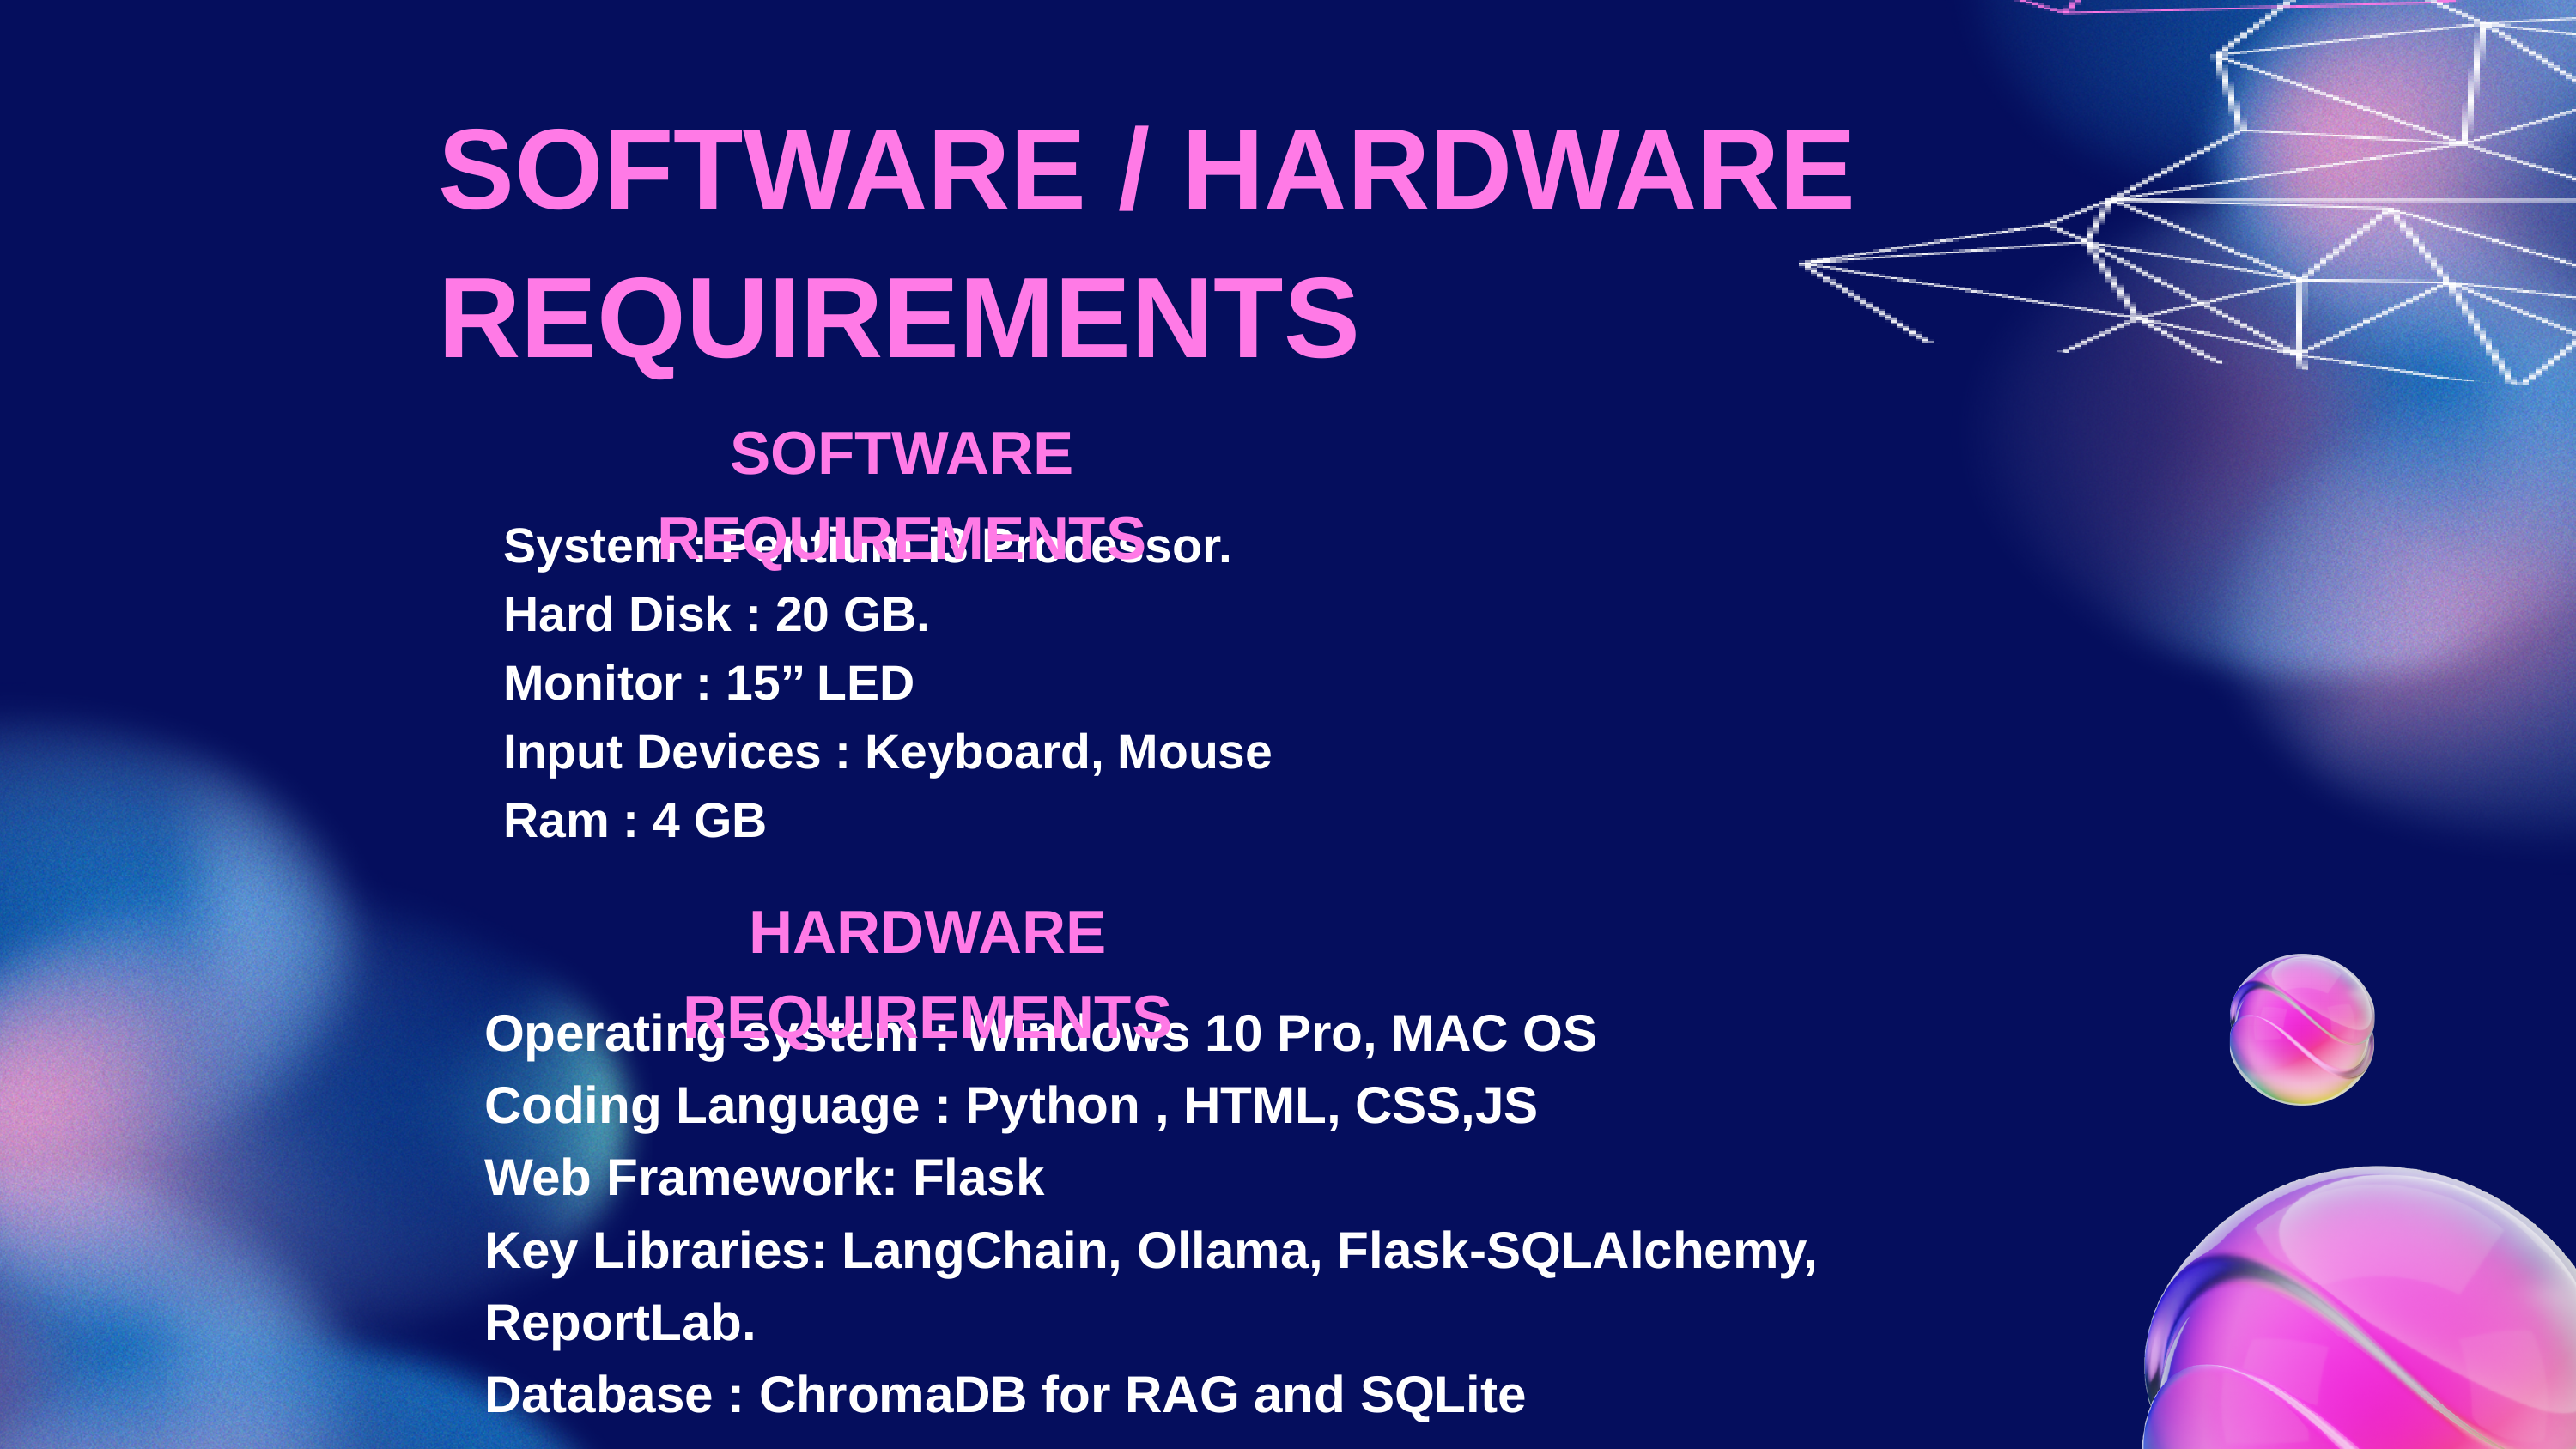

SOFTWARE / HARDWARE REQUIREMENTS
SOFTWARE REQUIREMENTS
System : Pentium i3 Processor.
Hard Disk : 20 GB.
Monitor : 15’’ LED
Input Devices : Keyboard, Mouse
Ram : 4 GB

HARDWARE REQUIREMENTS

Operating system : Windows 10 Pro, MAC OS
Coding Language : Python , HTML, CSS,JS
Web Framework: Flask
Key Libraries: LangChain, Ollama, Flask-SQLAlchemy, ReportLab.
Database : ChromaDB for RAG and SQLite